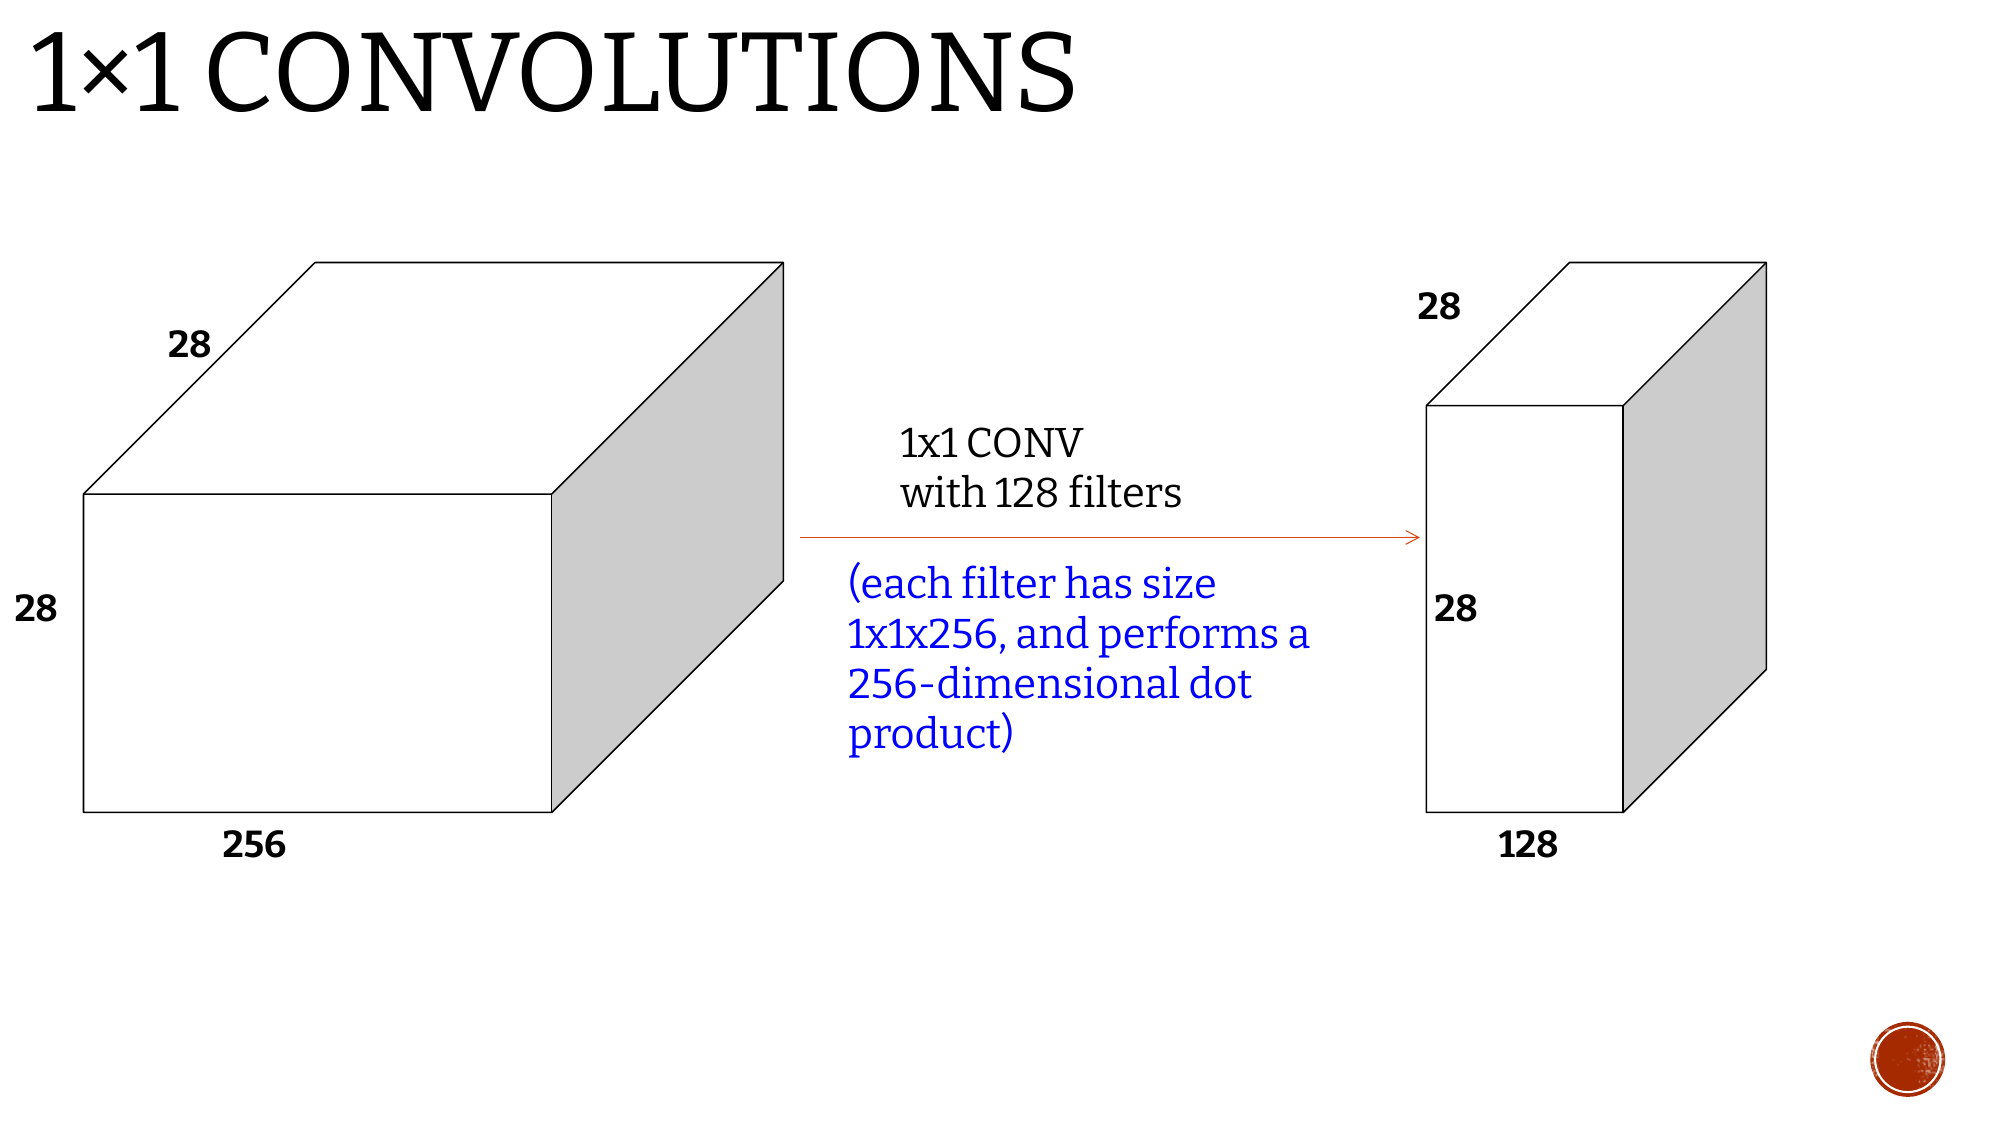

# 1×1 Convolutions

28
28
1x1 CONV
with 128 filters
(each filter has size
1x1x256, and performs a 256-dimensional dot
product)
28
28
32
256
128